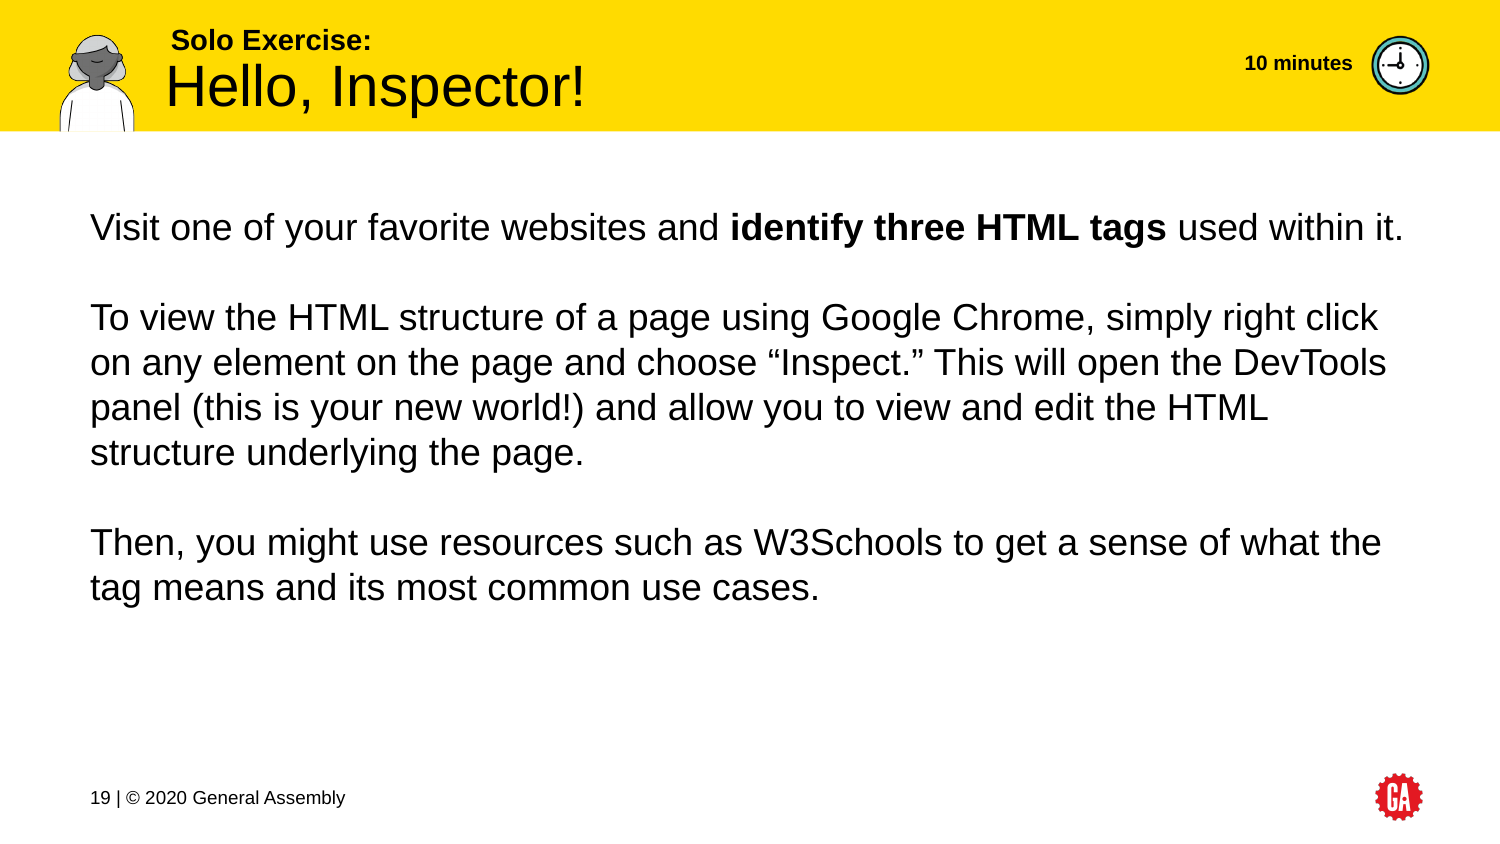

10 minutes
# Hello, Inspector!
Visit one of your favorite websites and identify three HTML tags used within it.

To view the HTML structure of a page using Google Chrome, simply right click on any element on the page and choose “Inspect.” This will open the DevTools panel (this is your new world!) and allow you to view and edit the HTML structure underlying the page.

Then, you might use resources such as W3Schools to get a sense of what the tag means and its most common use cases.

19 | © 2020 General Assembly
19